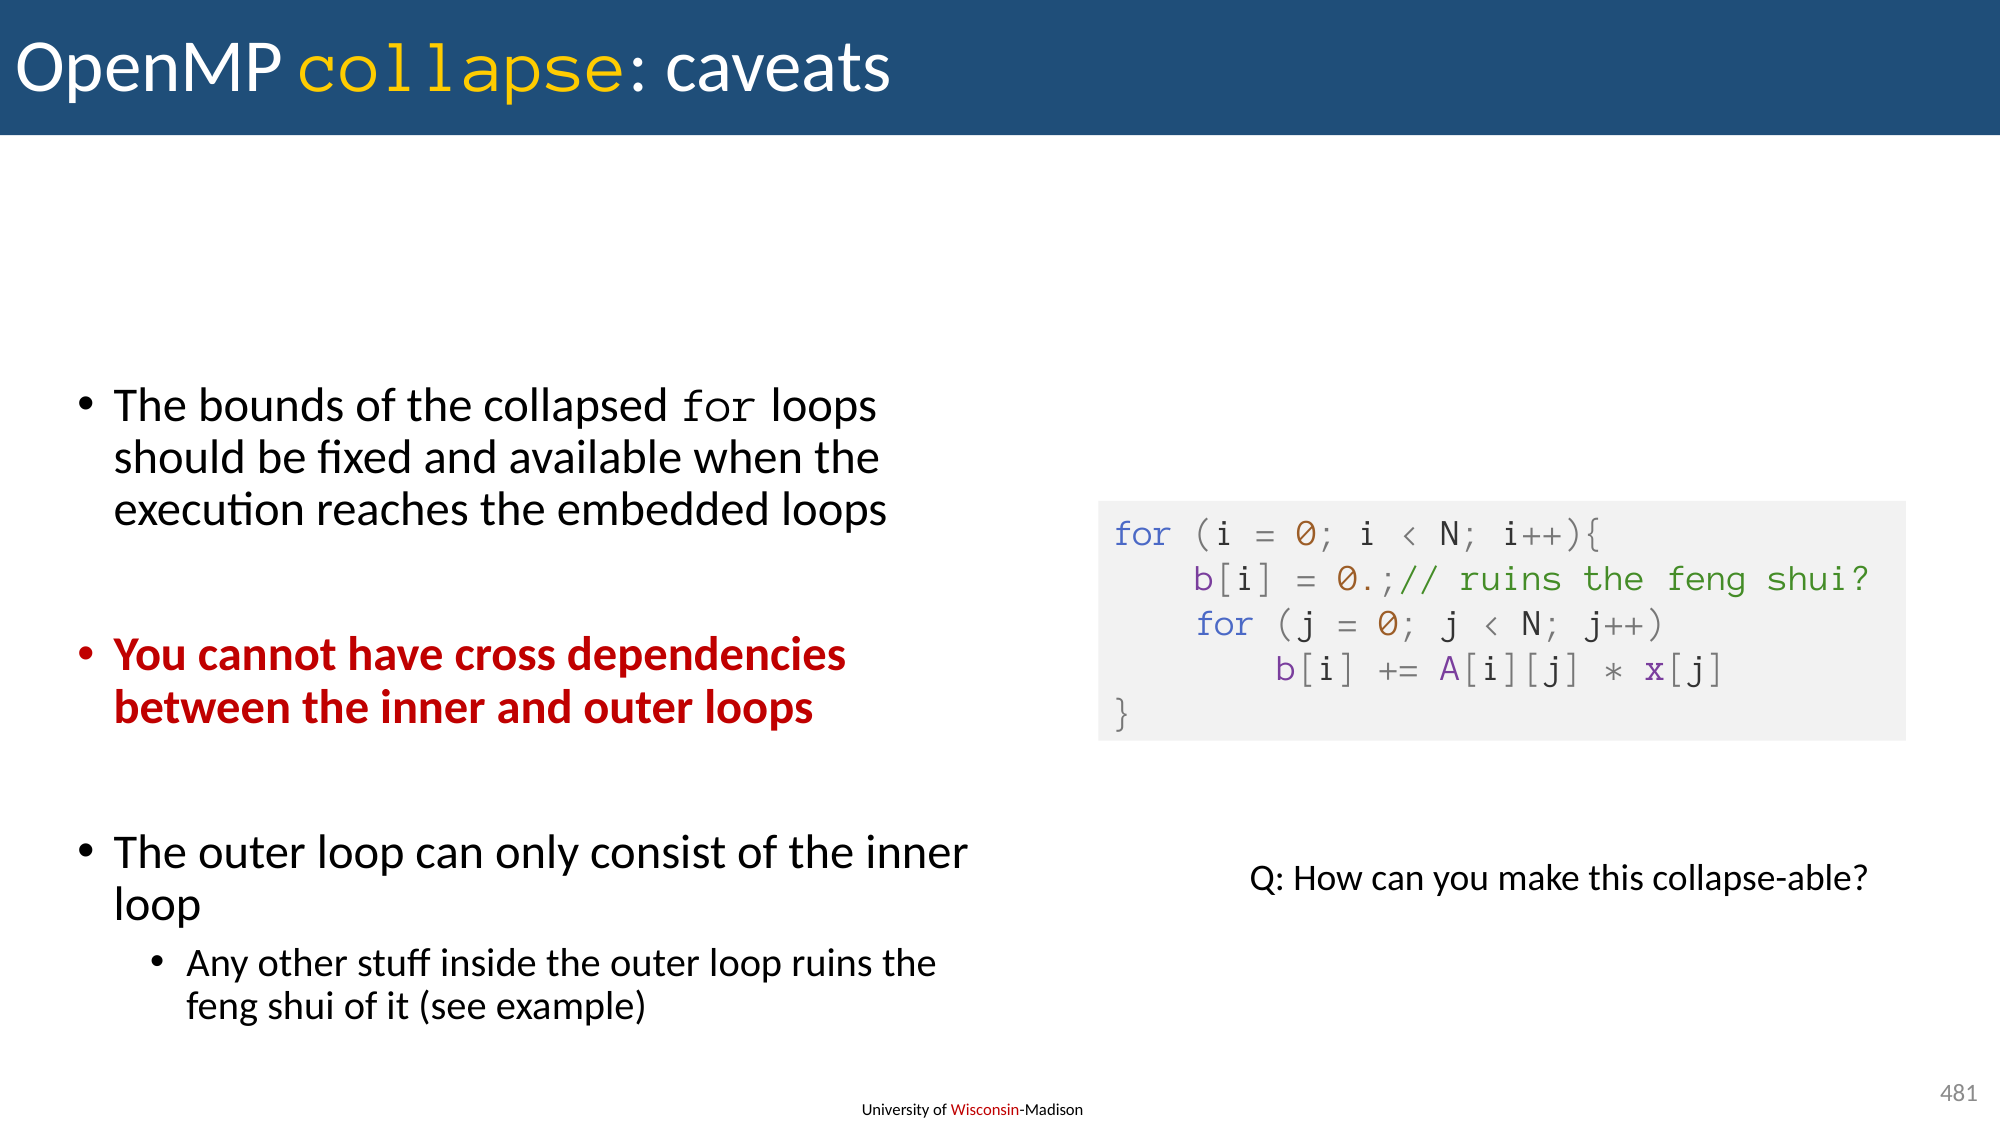

# OpenMP collapse: caveats

The bounds of the collapsed for loops should be fixed and available when the execution reaches the embedded loops

You cannot have cross dependencies between the inner and outer loops

The outer loop can only consist of the inner loop
Any other stuff inside the outer loop ruins the feng shui of it (see example)
for (i = 0; i < N; i++){
    b[i] = 0.;// ruins the feng shui?
    for (j = 0; j < N; j++)
        b[i] += A[i][j] * x[j]
}
Q: How can you make this collapse-able?
481